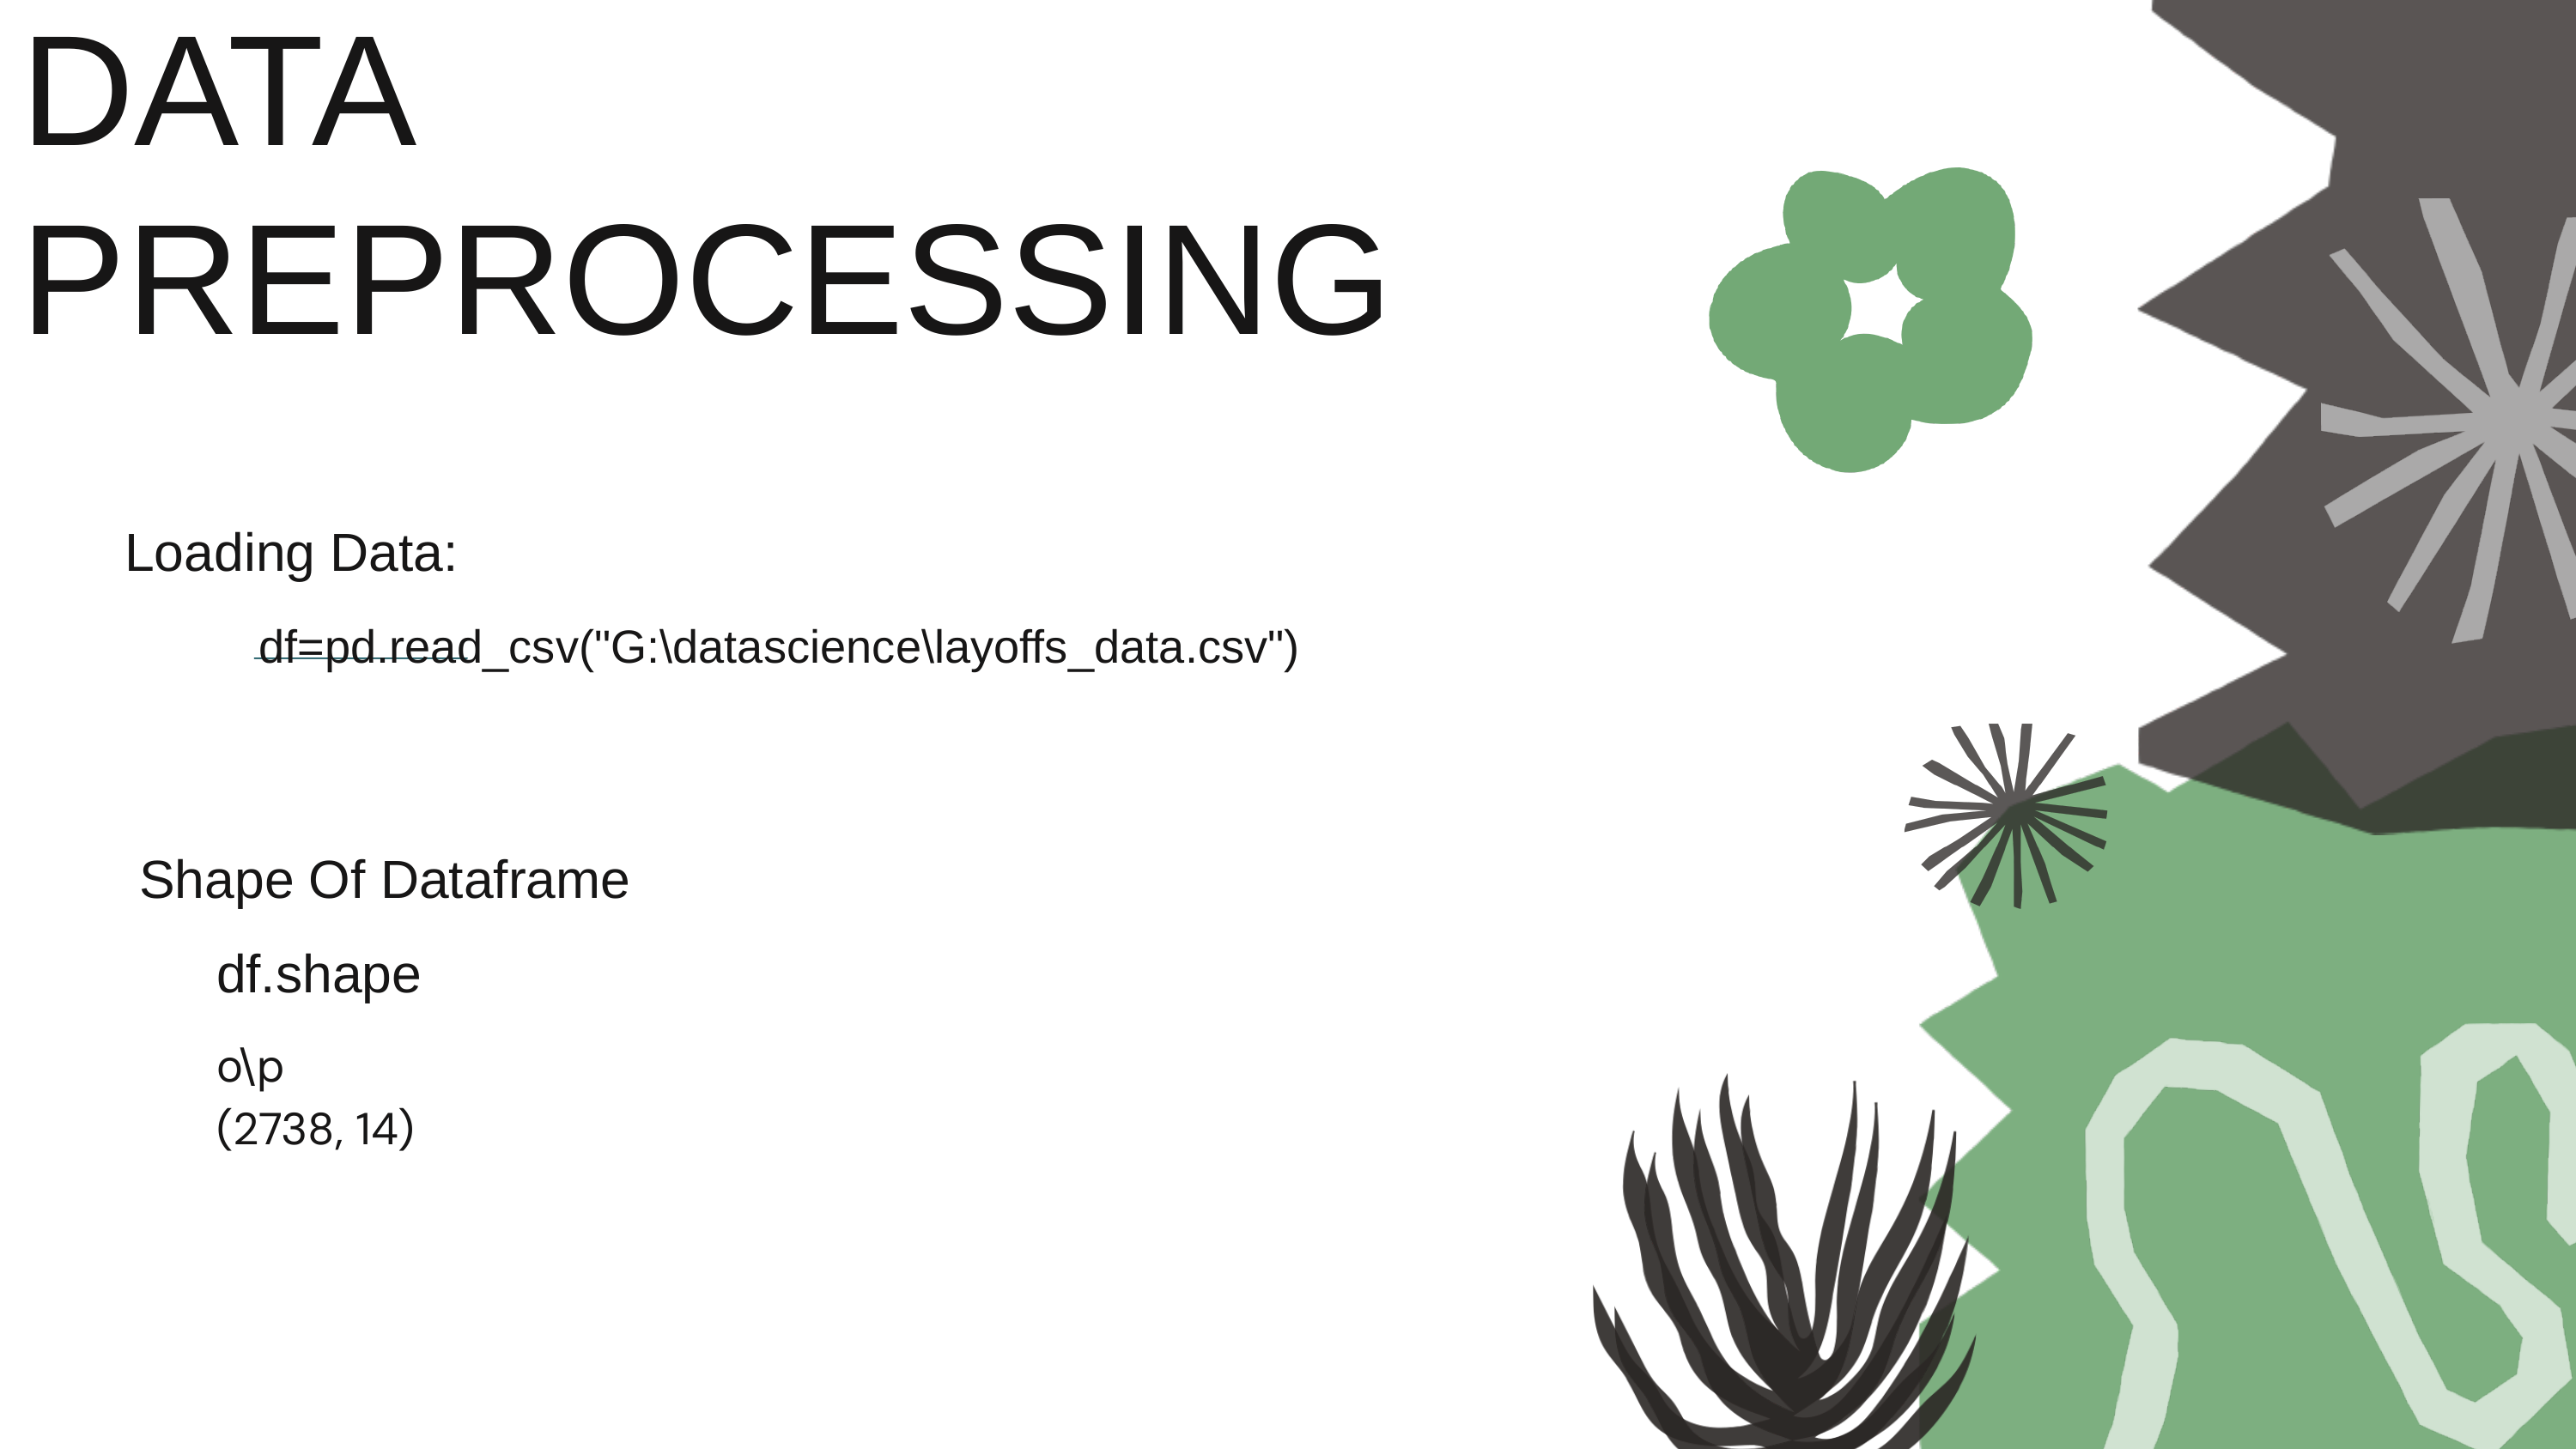

DATA PREPROCESSING

Loading Data:
df=pd.read_csv("G:\datascience\layoffs_data.csv")

Shape Of Dataframe
df.shape
o\p
(2738, 14)